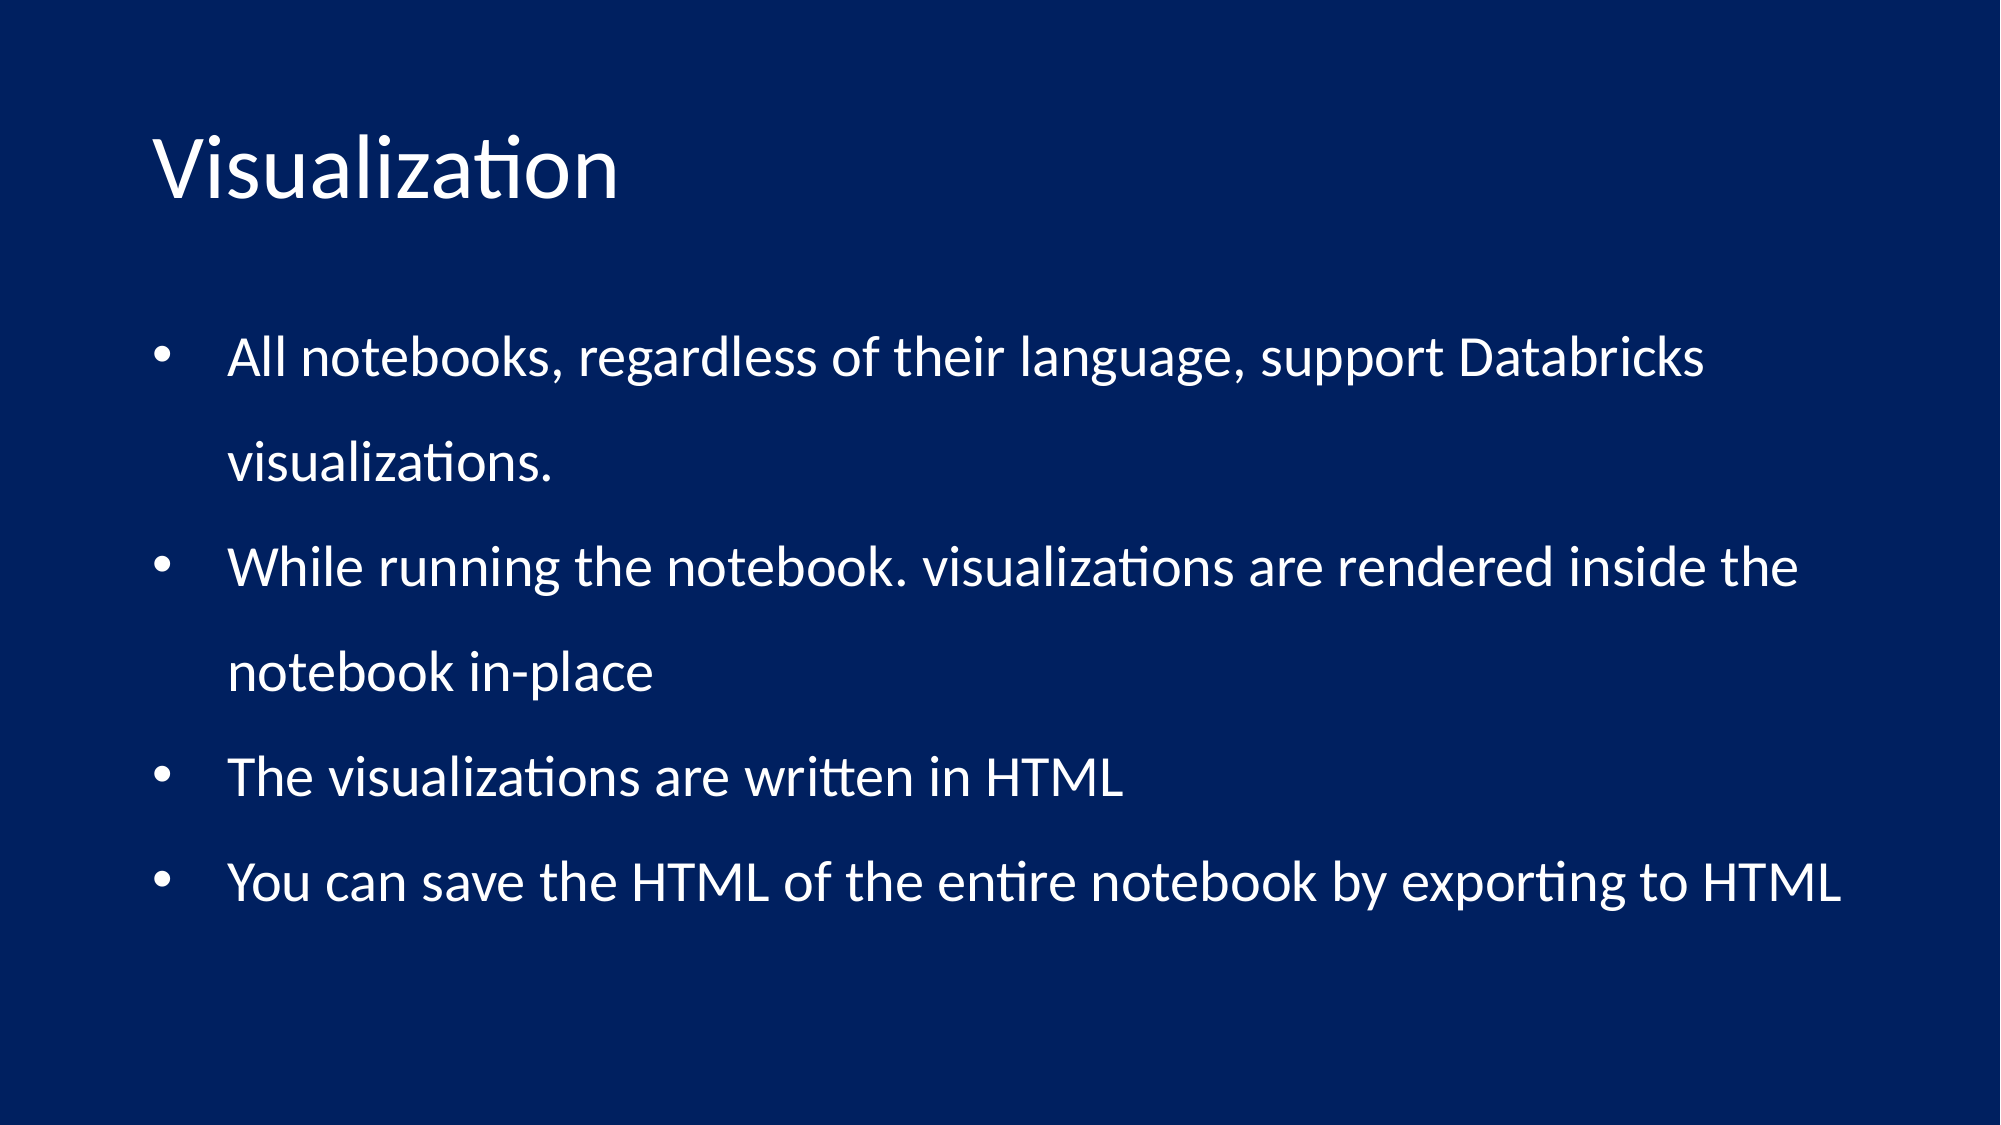

# Visualization
All notebooks, regardless of their language, support Databricks visualizations.
While running the notebook. visualizations are rendered inside the notebook in-place
The visualizations are written in HTML
You can save the HTML of the entire notebook by exporting to HTML